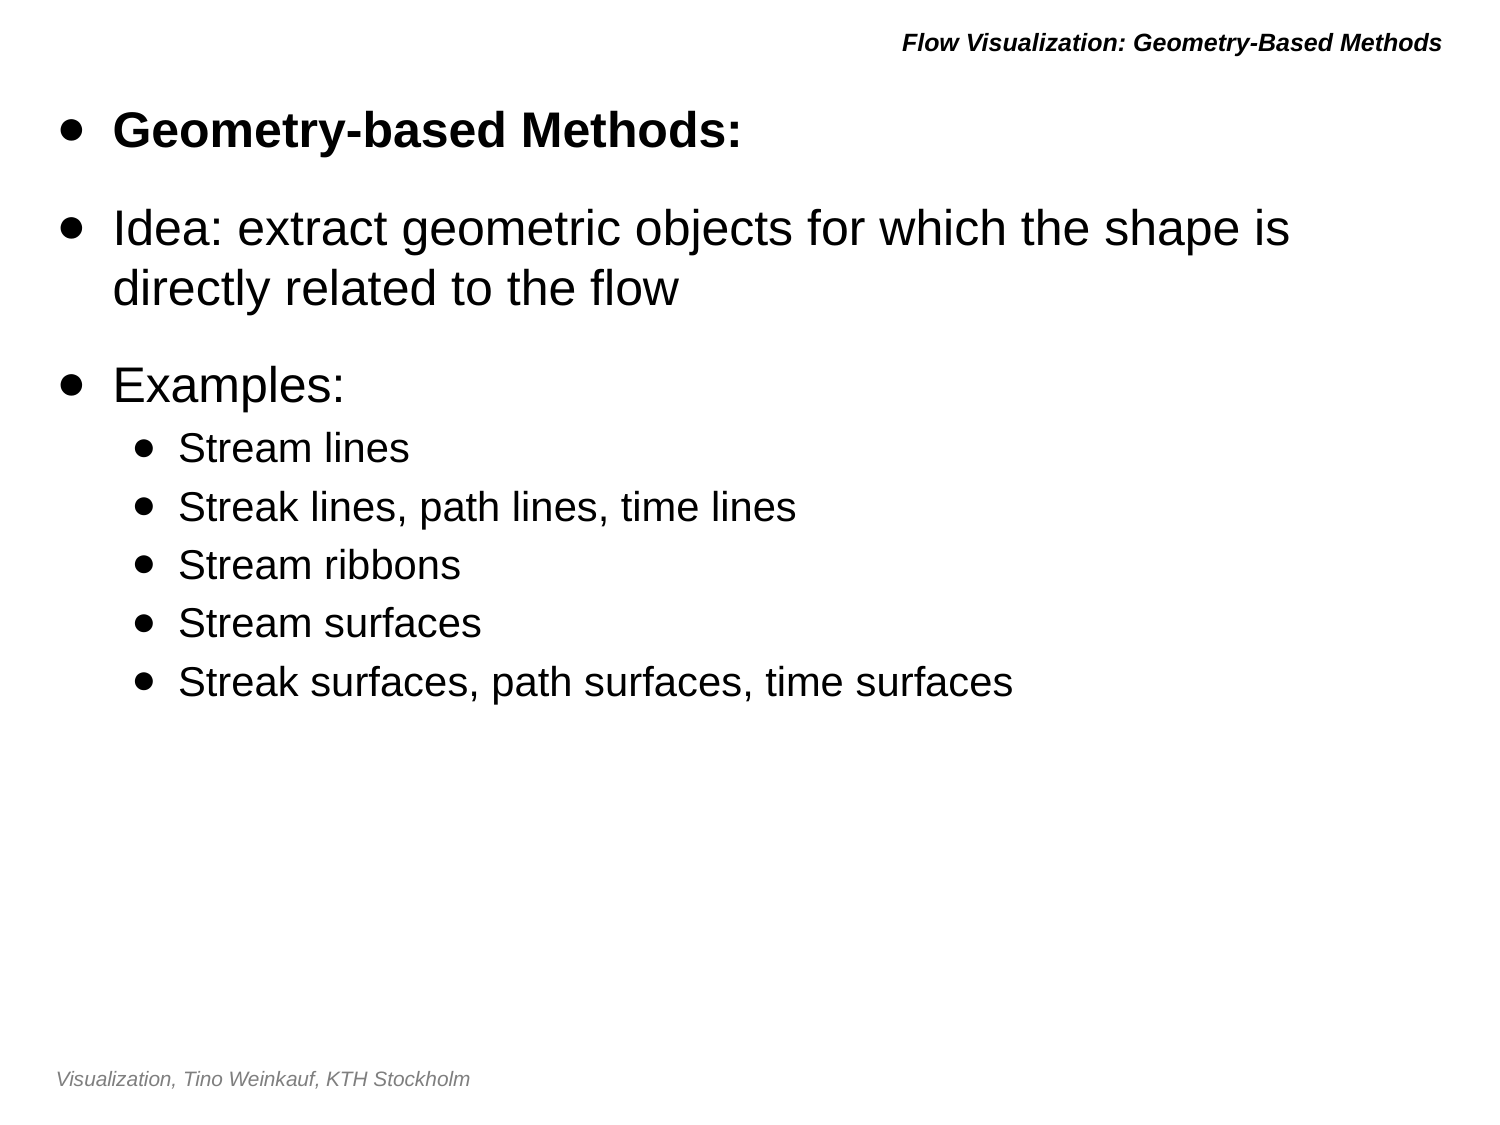

# Flow Visualization: Geometry-Based Methods
Geometry-based Methods:
Idea: extract geometric objects for which the shape is directly related to the flow
Examples:
Stream lines
Streak lines, path lines, time lines
Stream ribbons
Stream surfaces
Streak surfaces, path surfaces, time surfaces